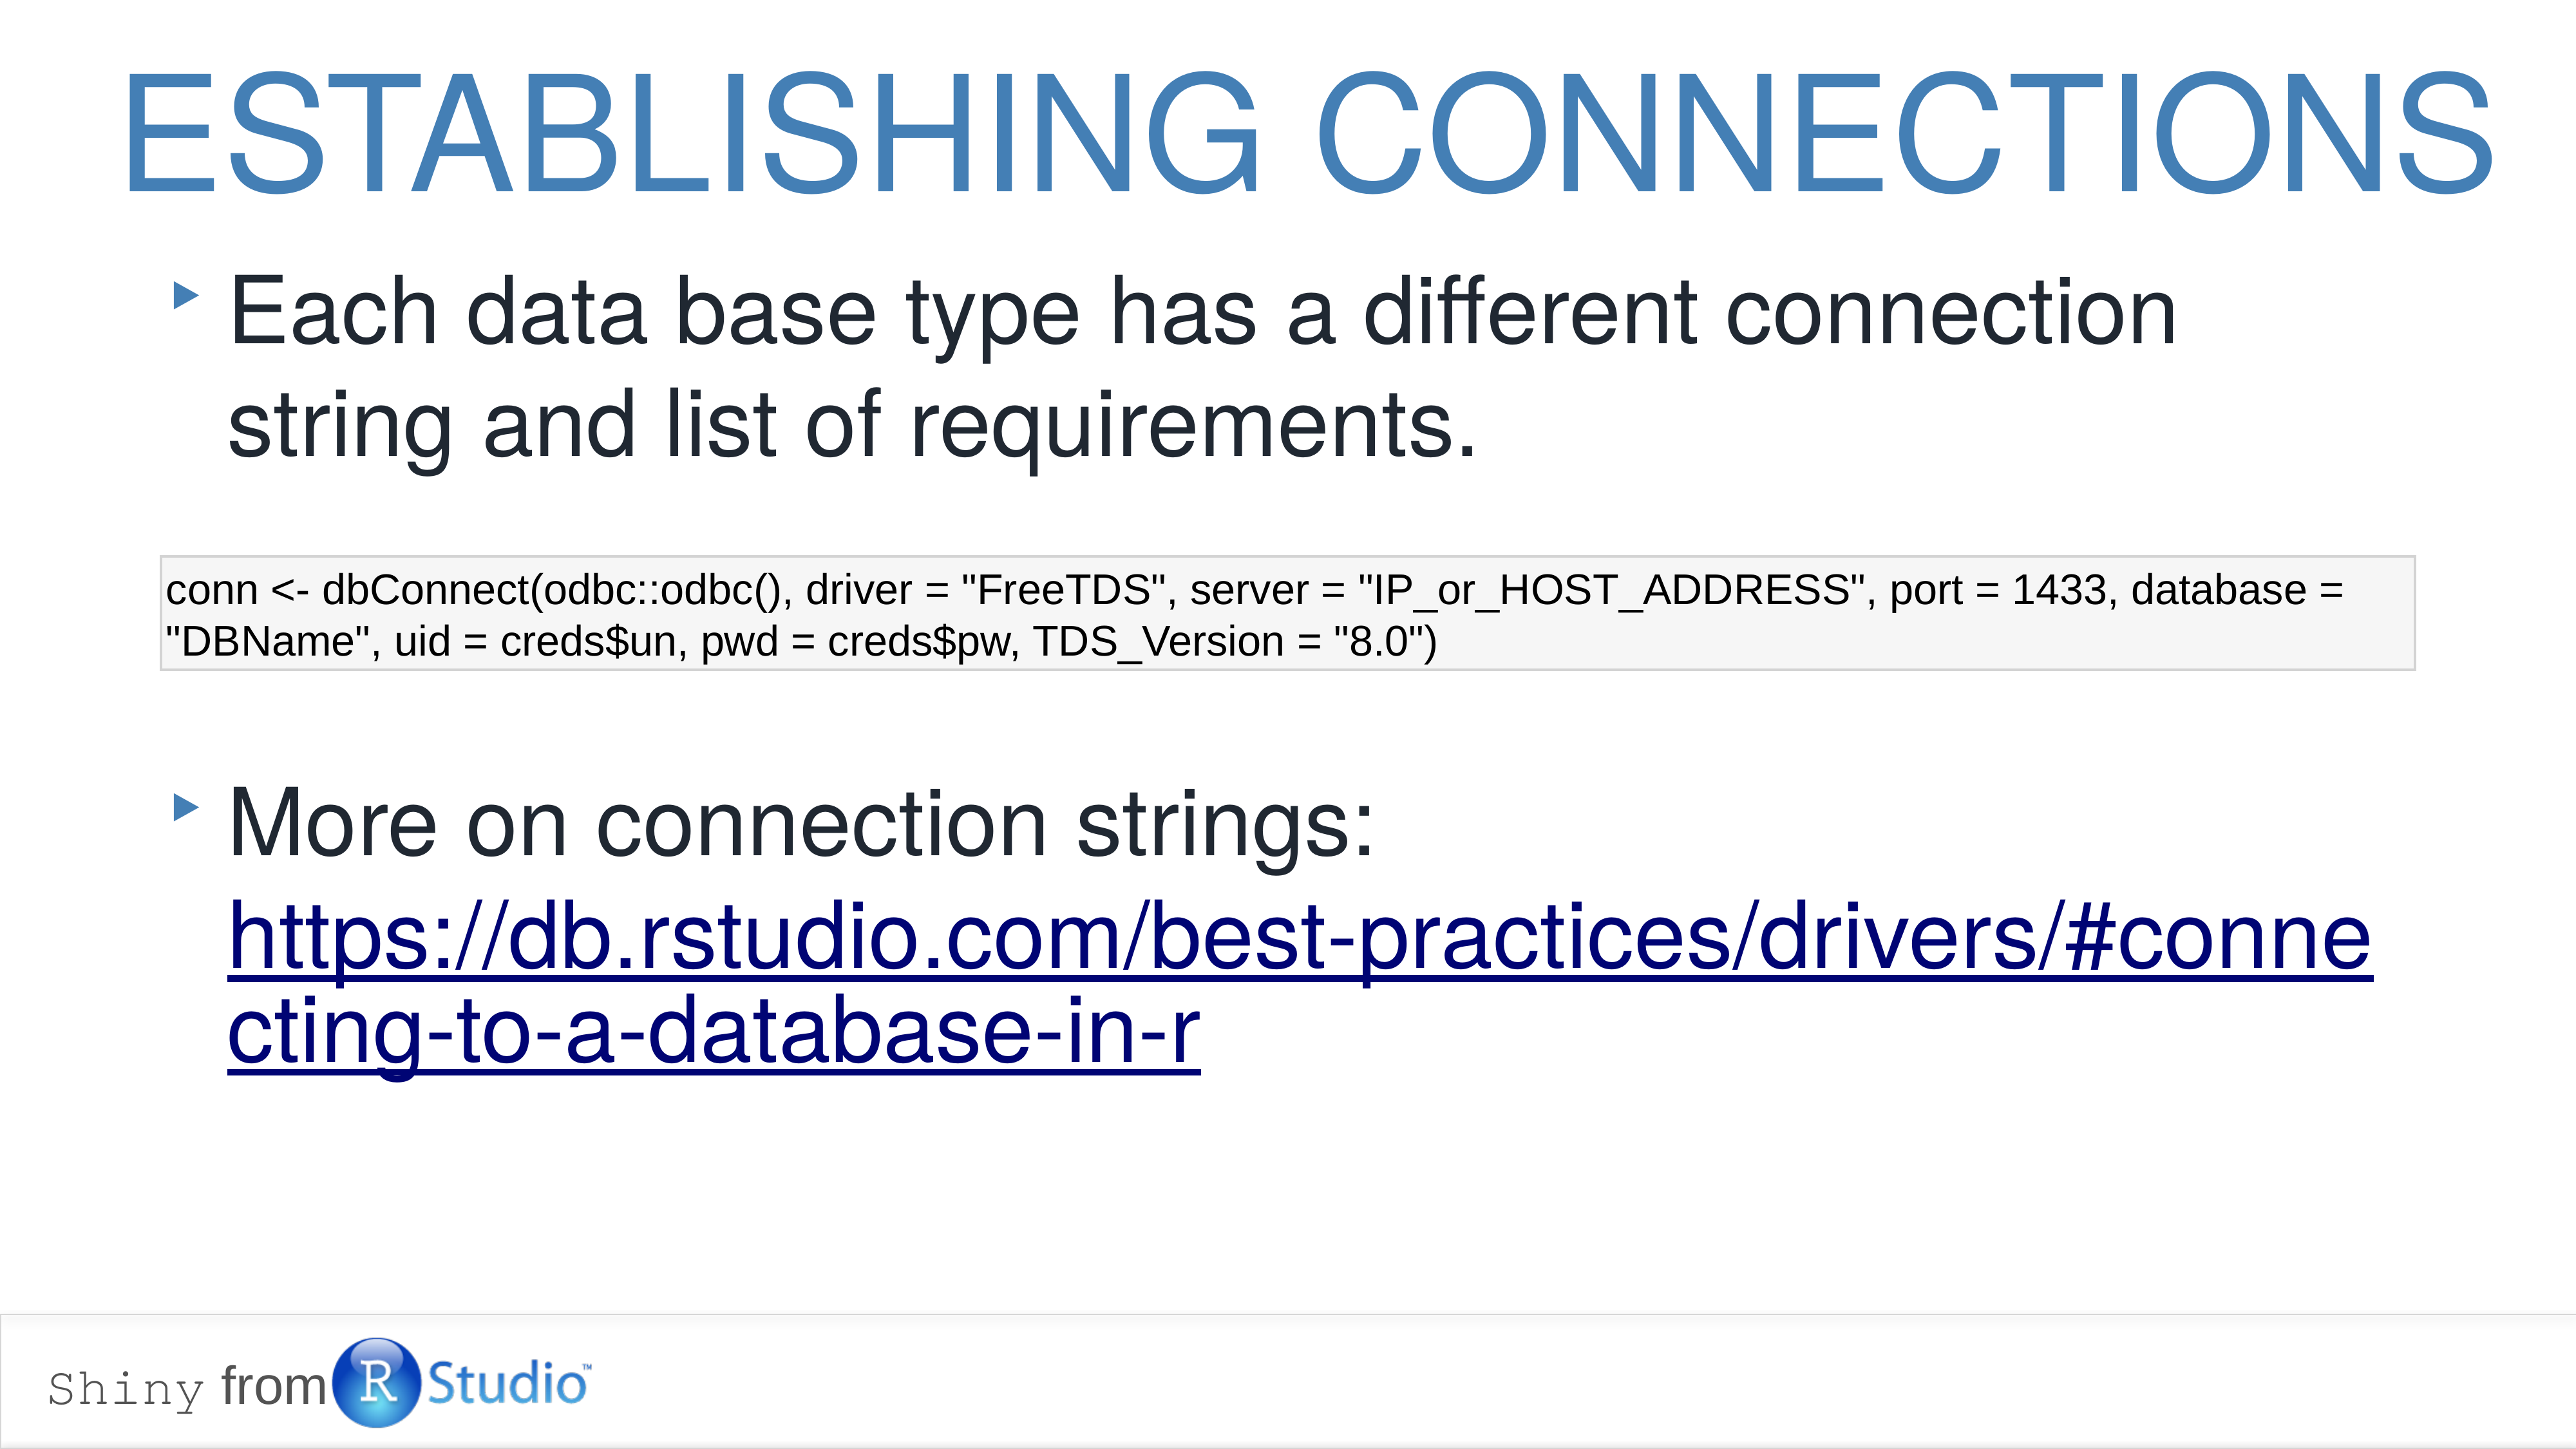

# Establishing Connections
Each data base type has a different connection string and list of requirements.

More on connection strings: https://db.rstudio.com/best-practices/drivers/#connecting-to-a-database-in-r
conn <- dbConnect(odbc::odbc(), driver = "FreeTDS", server = "IP_or_HOST_ADDRESS", port = 1433, database = "DBName", uid = creds$un, pwd = creds$pw, TDS_Version = "8.0")